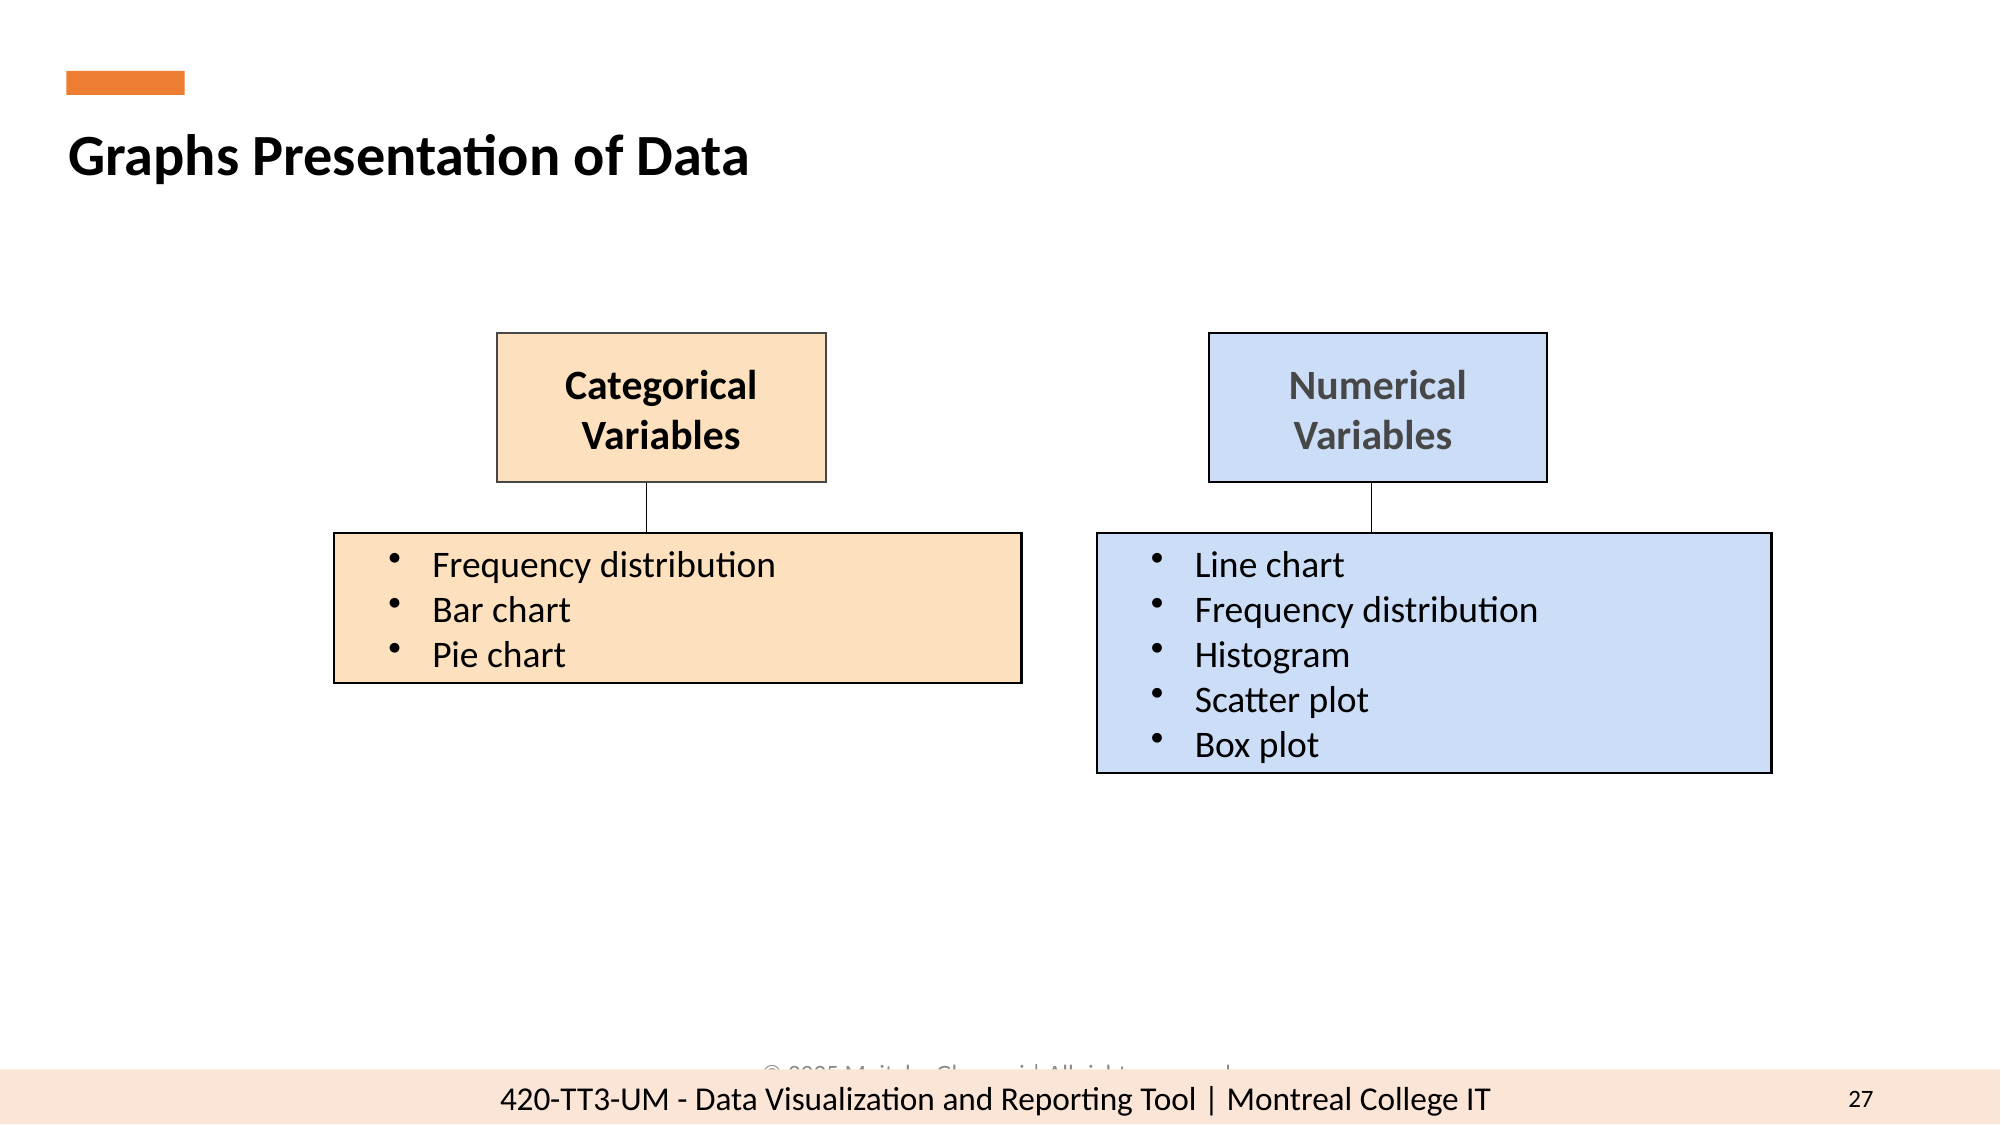

Graphs Presentation of Data
Categorical
Variables
Numerical
Variables
 Frequency distribution
 Bar chart
 Pie chart
 Line chart
 Frequency distribution
 Histogram
 Scatter plot
 Box plot
© 2025 Mojtaba Ghasemi | All rights reserved.
27
420-TT3-UM - Data Visualization and Reporting Tool | Montreal College IT